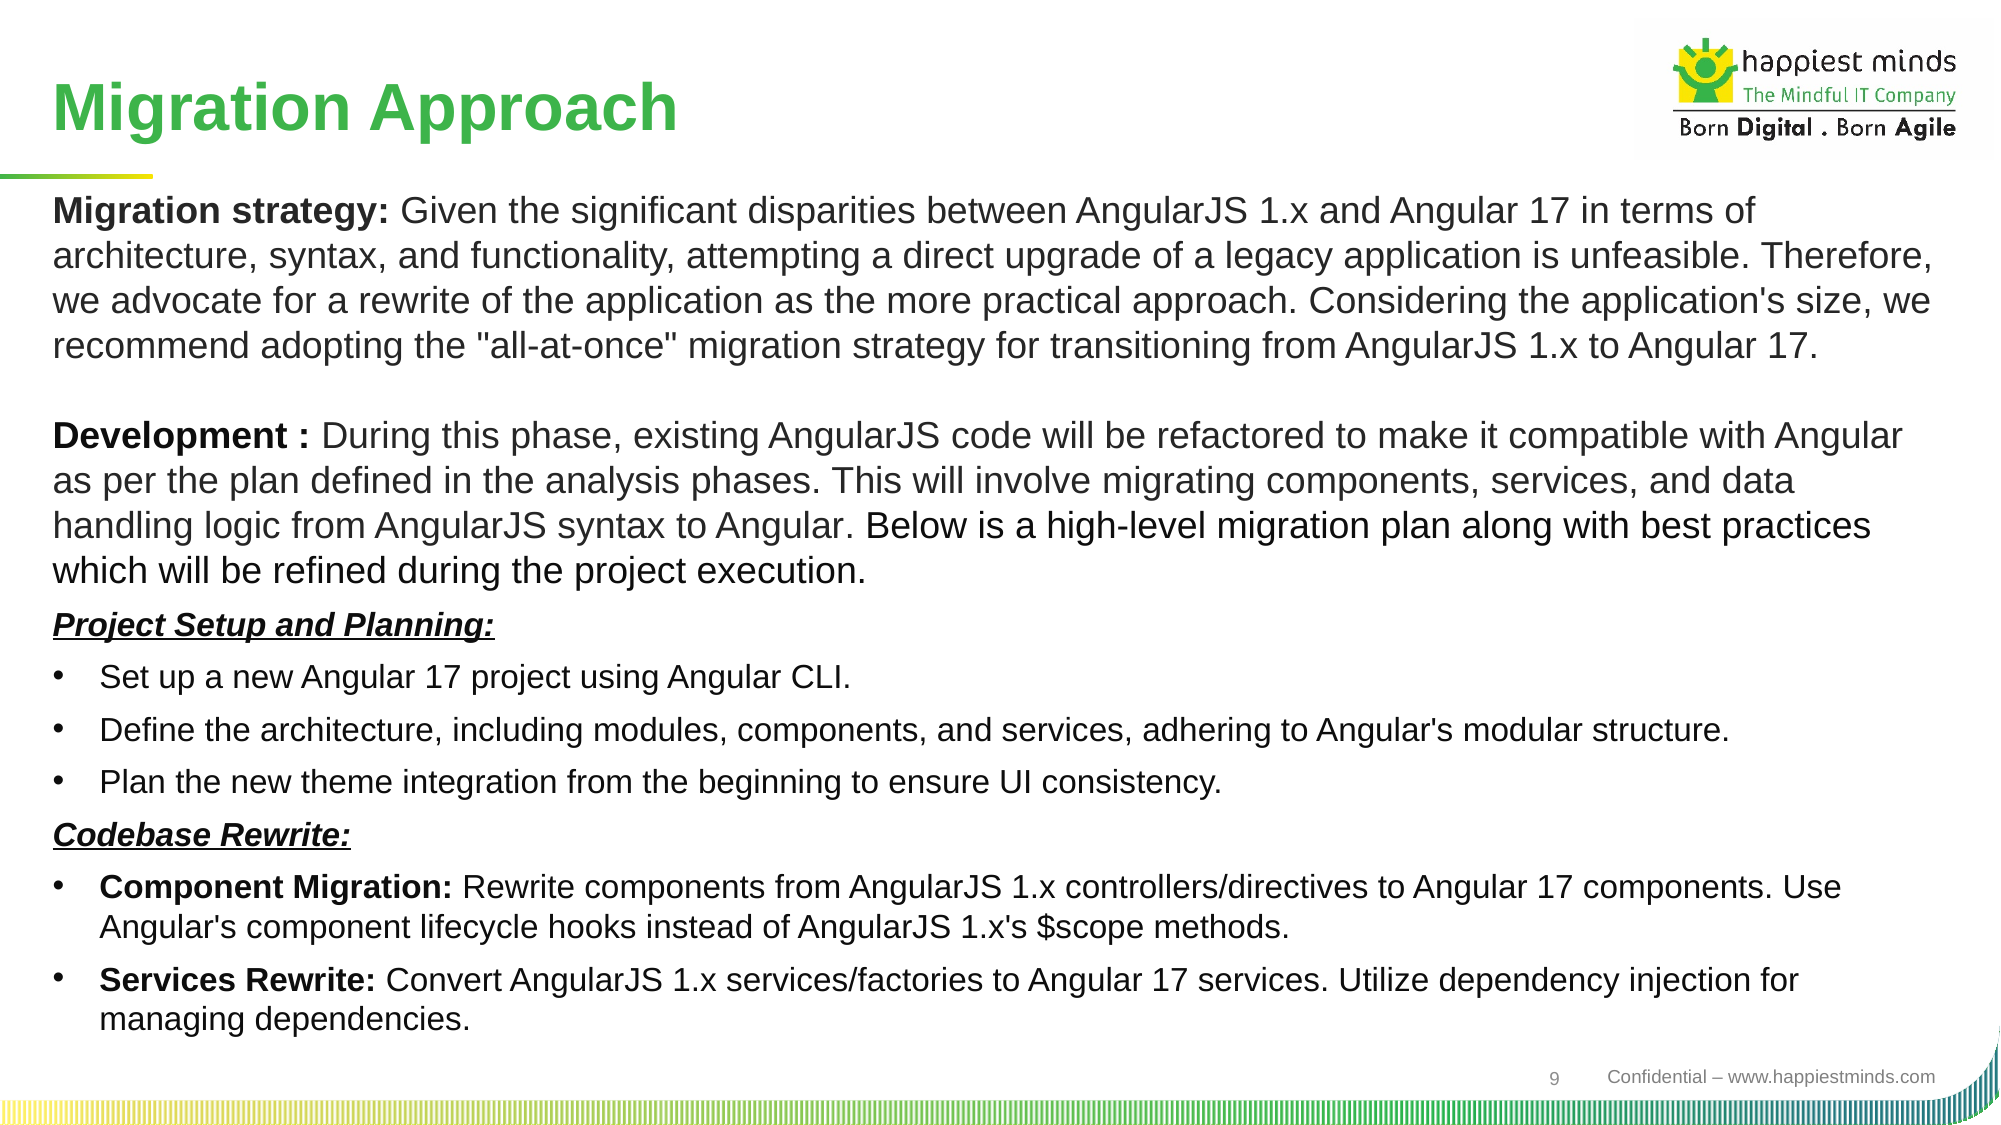

Migration Approach
Migration strategy: Given the significant disparities between AngularJS 1.x and Angular 17 in terms of architecture, syntax, and functionality, attempting a direct upgrade of a legacy application is unfeasible. Therefore, we advocate for a rewrite of the application as the more practical approach. Considering the application's size, we recommend adopting the "all-at-once" migration strategy for transitioning from AngularJS 1.x to Angular 17.

Development : During this phase, existing AngularJS code will be refactored to make it compatible with Angular as per the plan defined in the analysis phases. This will involve migrating components, services, and data handling logic from AngularJS syntax to Angular. Below is a high-level migration plan along with best practices which will be refined during the project execution.
Project Setup and Planning:
Set up a new Angular 17 project using Angular CLI.
Define the architecture, including modules, components, and services, adhering to Angular's modular structure.
Plan the new theme integration from the beginning to ensure UI consistency.
Codebase Rewrite:
Component Migration: Rewrite components from AngularJS 1.x controllers/directives to Angular 17 components. Use Angular's component lifecycle hooks instead of AngularJS 1.x's $scope methods.
Services Rewrite: Convert AngularJS 1.x services/factories to Angular 17 services. Utilize dependency injection for managing dependencies.
9